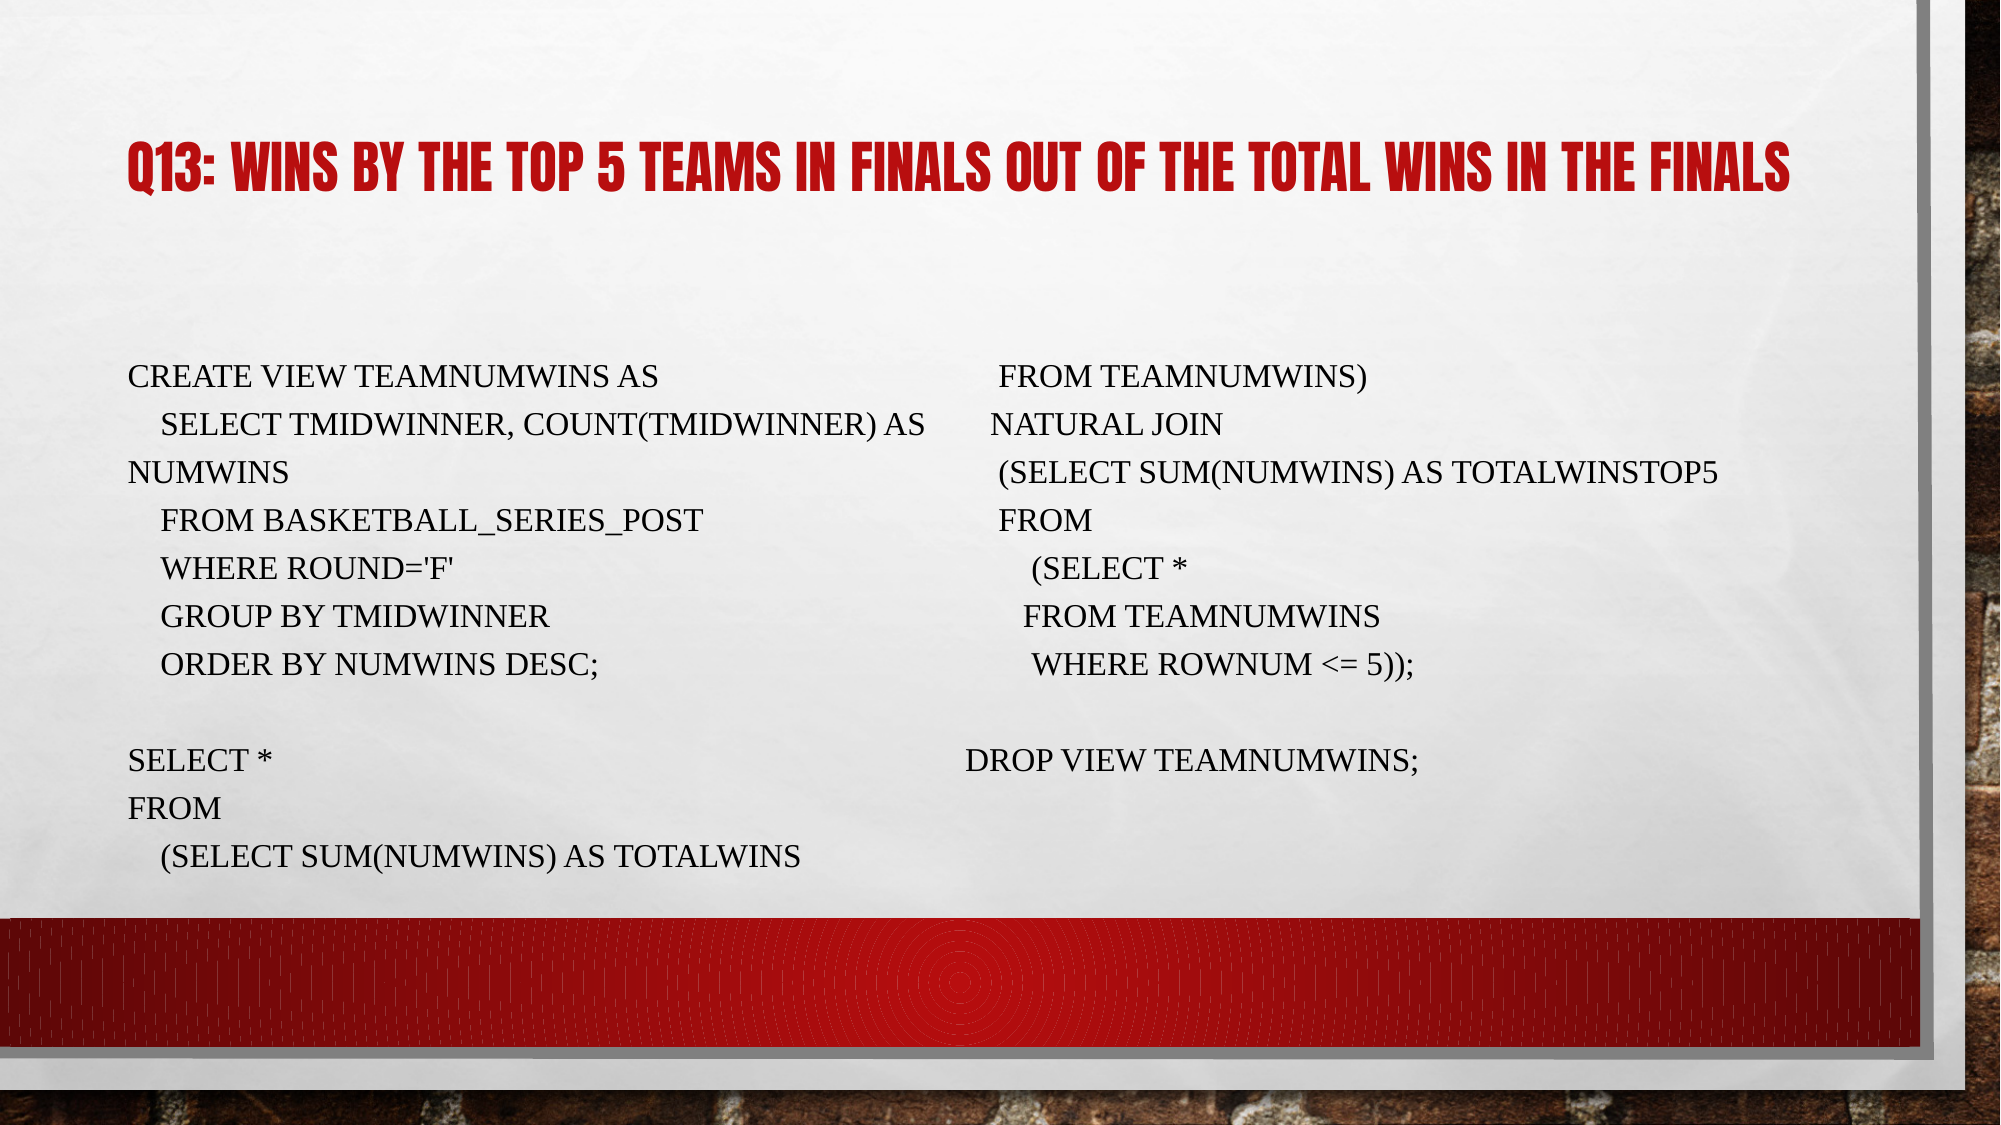

# Q13: wins by the top 5 teams in finals out of the total wins in the finals
CREATE VIEW teamNumWins AS
    SELECT TMIDWINNER, COUNT(TMIDWINNER) AS numWins
    FROM BASKETBALL_SERIES_POST
    WHERE round='F'
    GROUP BY TMIDWINNER
    ORDER BY numWins DESC;

SELECT *
FROM
    (SELECT SUM(numWins) AS totalWins
    FROM teamNumWins)
   NATURAL JOIN
    (SELECT SUM(numWins) AS totalWinsTop5
    FROM
        (SELECT *
       FROM teamNumWins
        WHERE rownum <= 5));
DROP VIEW teamNumWins;